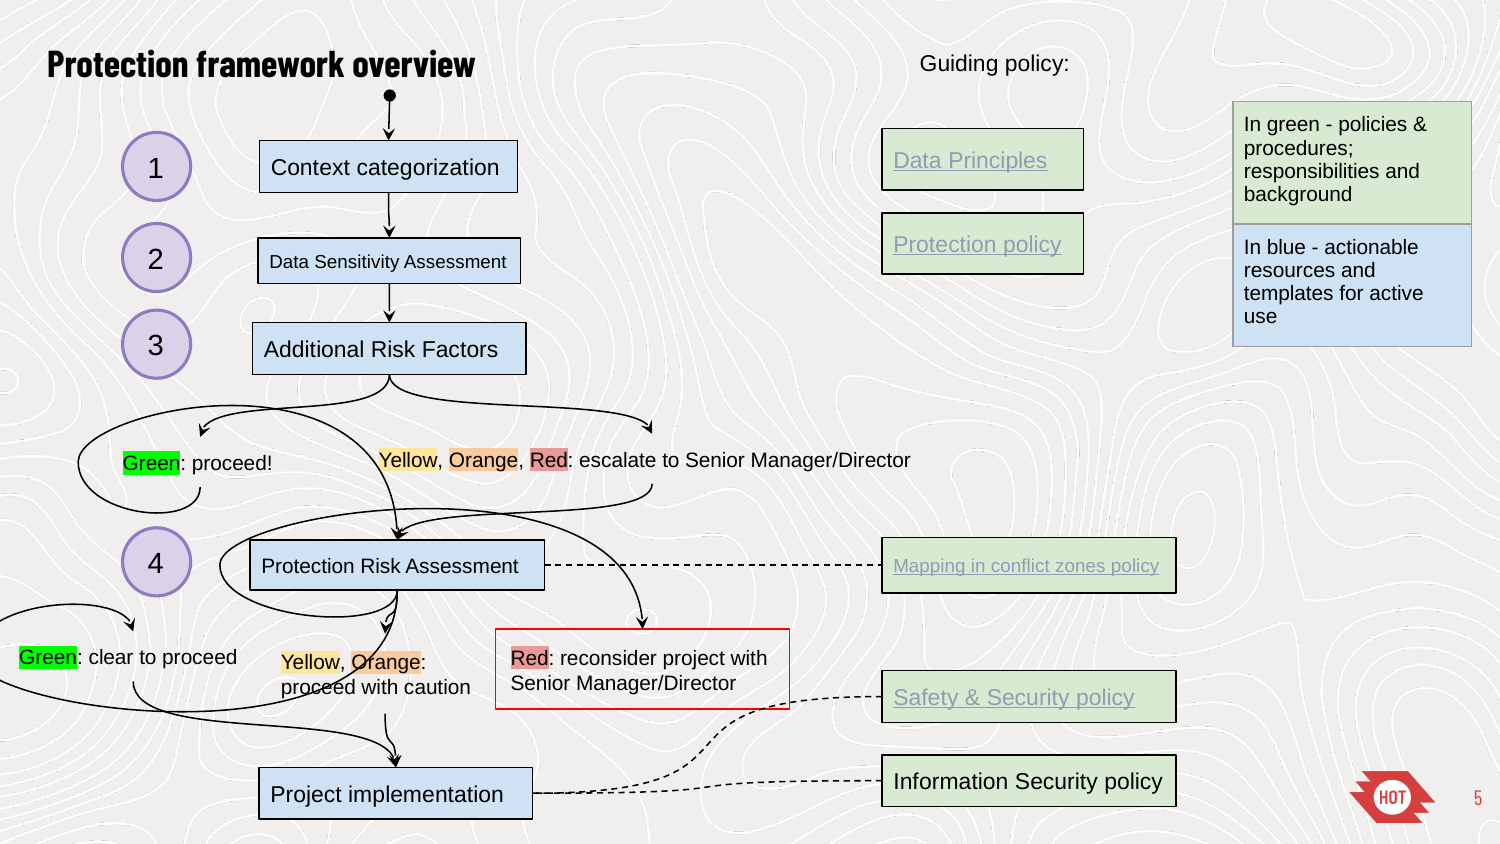

Protection framework overview
Guiding policy:
| In green - policies & procedures; responsibilities and background |
| --- |
| In blue - actionable resources and templates for active use |
Data Principles
1
Context categorization
Protection policy
2
Data Sensitivity Assessment
3
Additional Risk Factors
Yellow, Orange, Red: escalate to Senior Manager/Director
Green: proceed!
4
Mapping in conflict zones policy
Protection Risk Assessment
Red: reconsider project with Senior Manager/Director
Green: clear to proceed
Yellow, Orange: proceed with caution
Safety & Security policy
Information Security policy
Project implementation
5